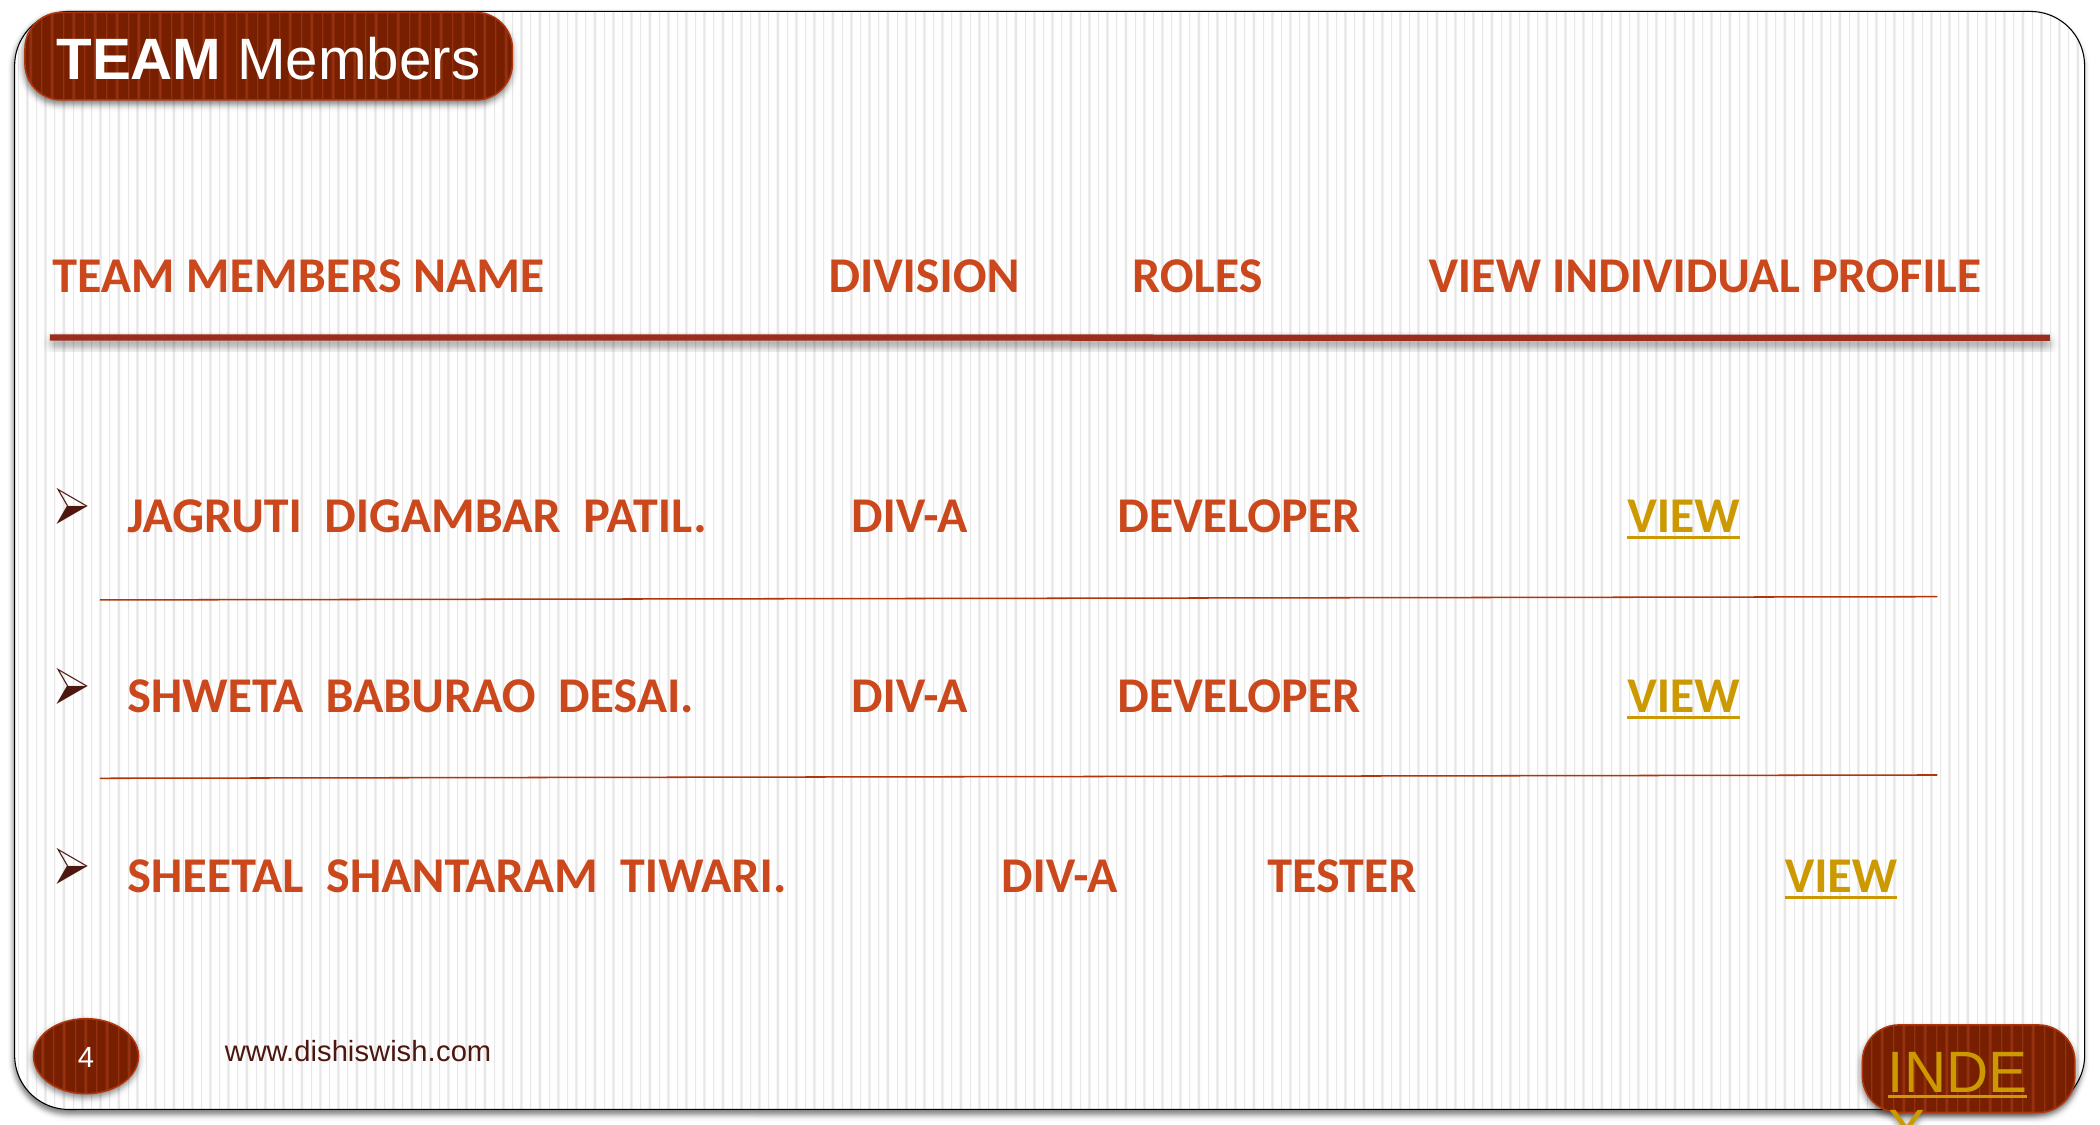

TEAM Members

Team Members Name		         Division          Roles	         View INDIVIDUAL PROFILE

Jagruti  Digambar  Patil.	           Div-A	        developer		View

Shweta  Baburao  Desai. 	           Div-A	        Developer		View

Sheetal  Shantaram  Tiwari. 	           Div-A	        tester		              View

www.dishiswish.com
4
INDEX